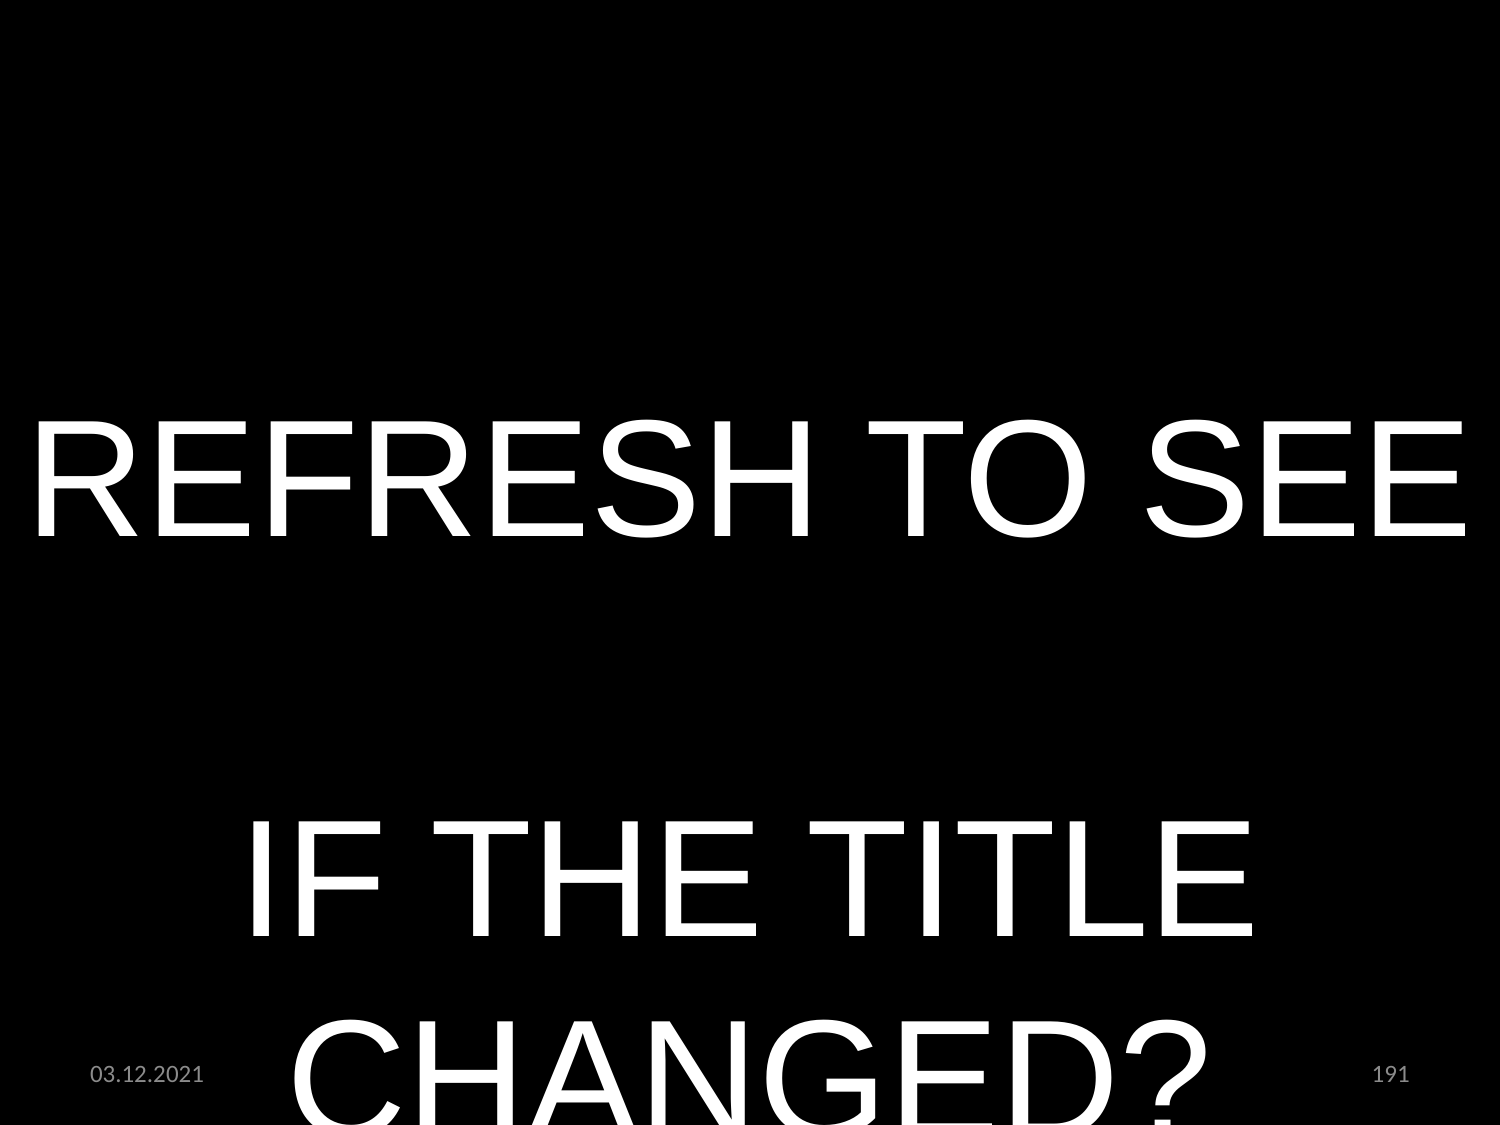

REFRESH TO SEE
IF THE TITLE CHANGED?
03.12.2021
191